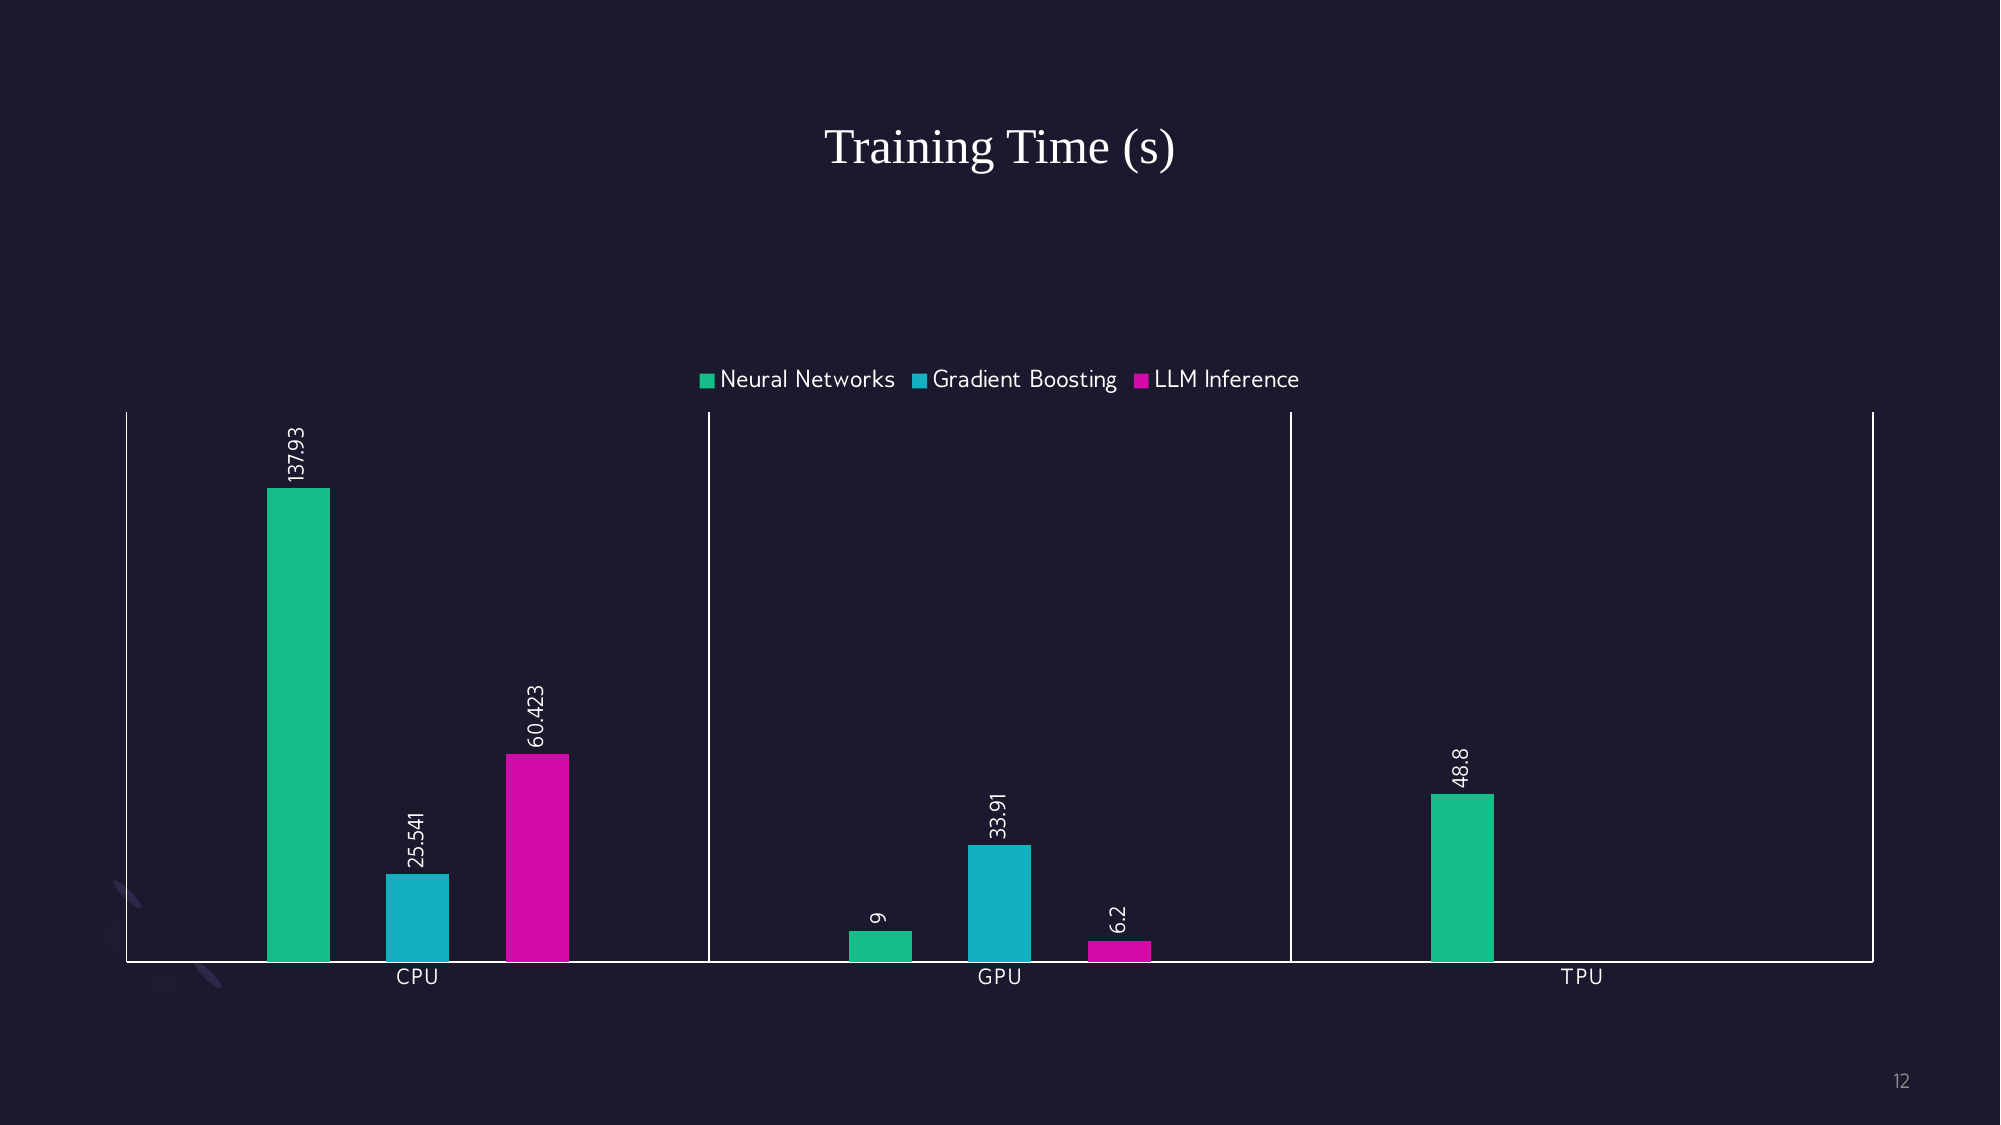

# Training Time (s)

### Chart

| Category | Neural Networks | Gradient Boosting | LLM Inference |
|---|---|---|---|
| CPU | 137.93 | 25.541 | 60.423 |
| GPU | 9.0 | 33.91 | 6.2 |
| TPU | 48.8 | None | None |
12